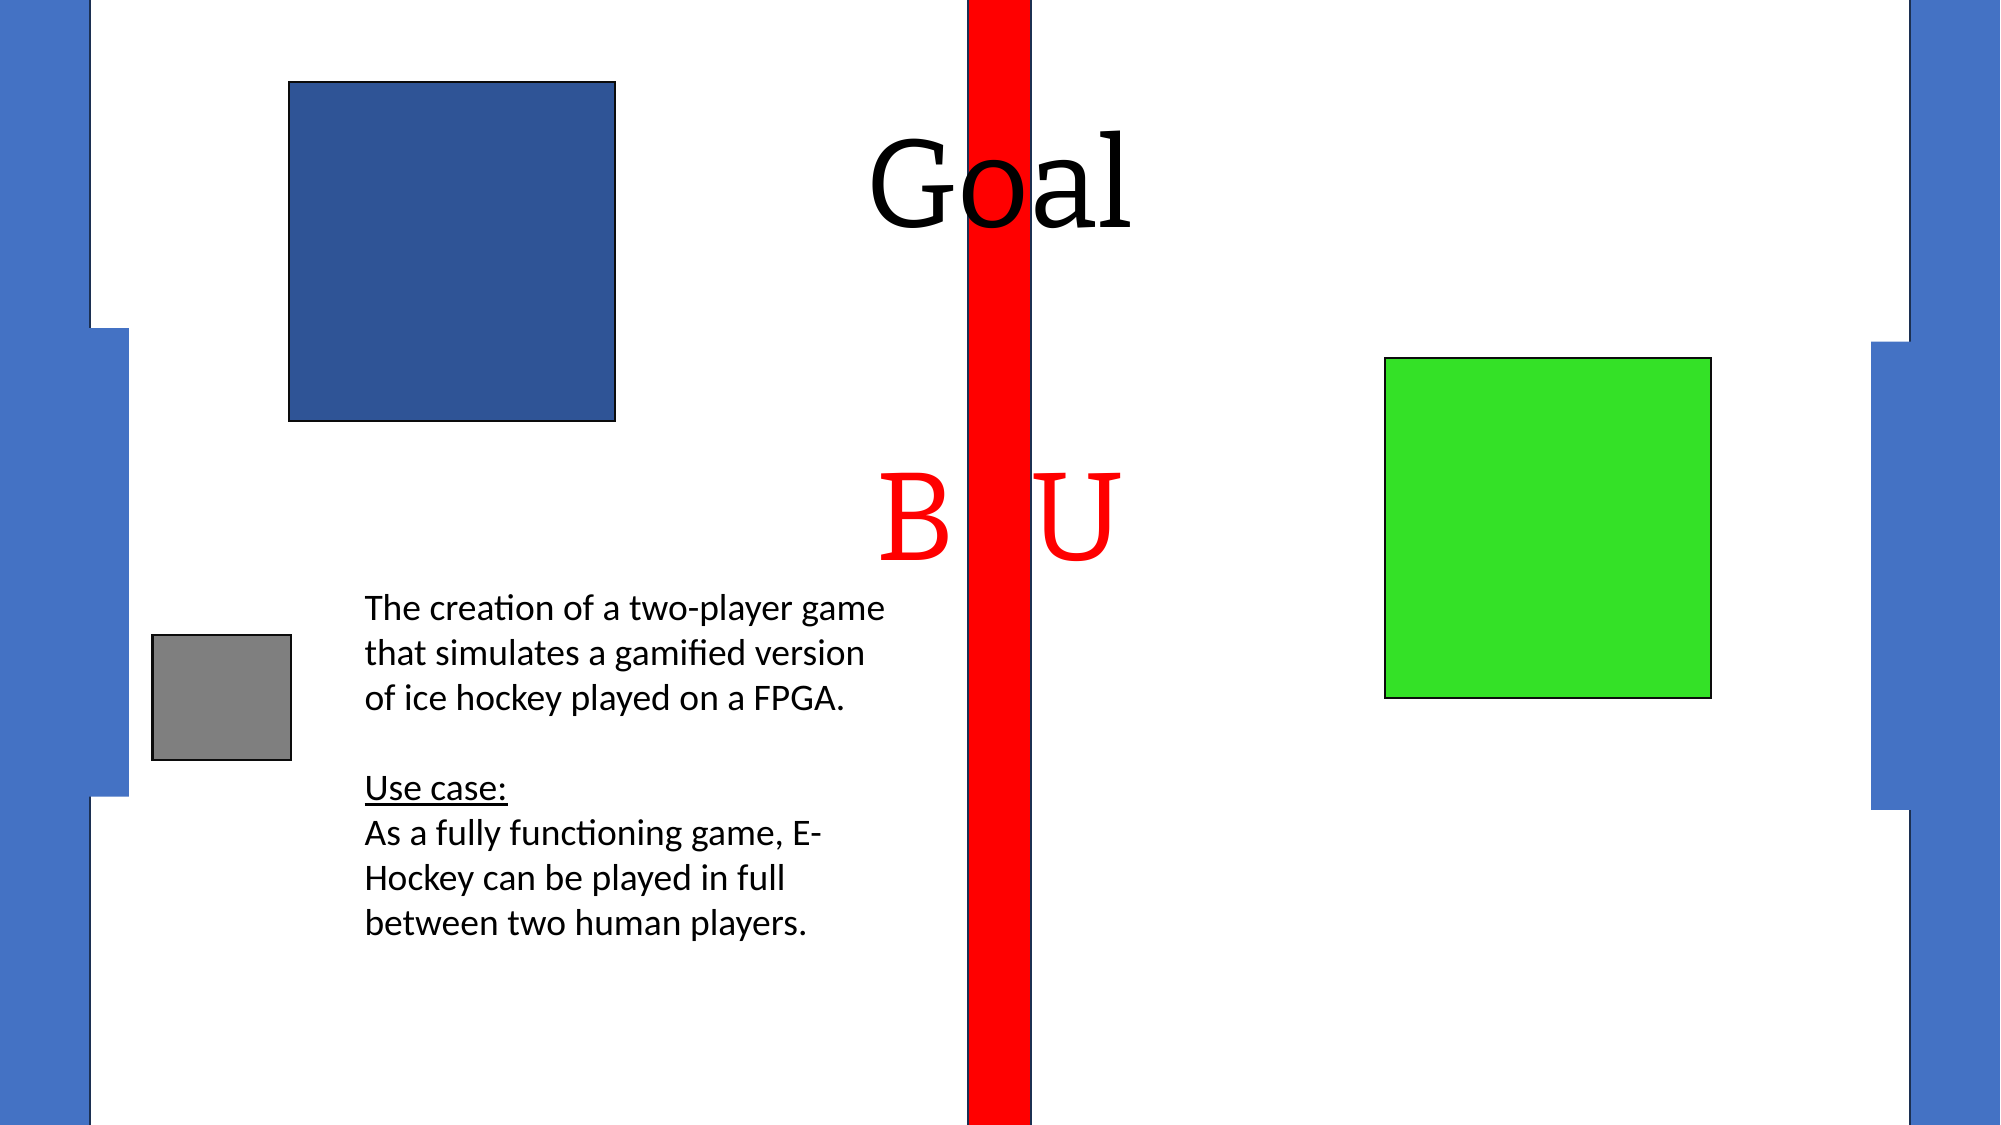

# Goal

B   U

The creation of a two-player game that simulates a gamified version of ice hockey played on a FPGA.

Use case:
As a fully functioning game, E-Hockey can be played in full between two human players.